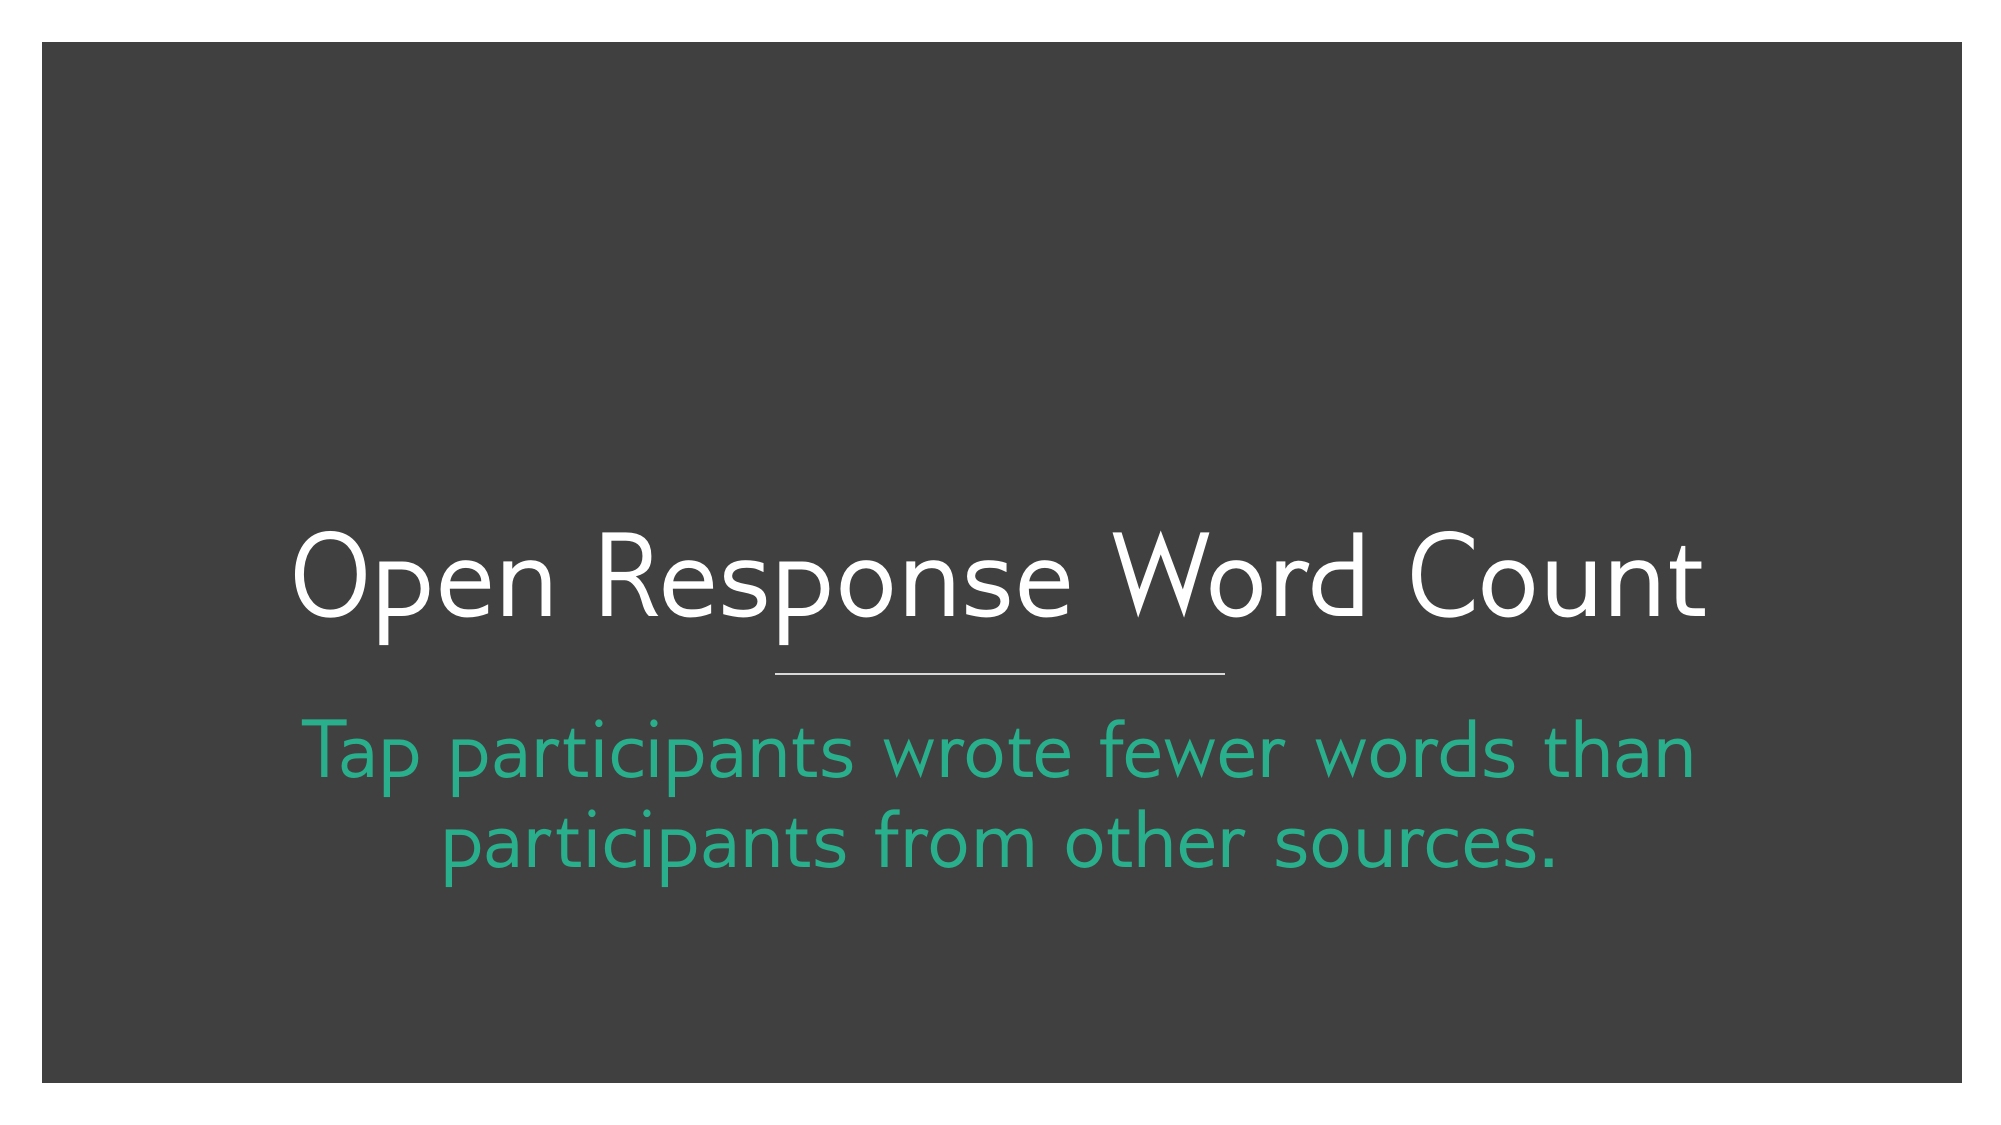

# Open Response Word Count
Tap participants wrote fewer words than participants from other sources.